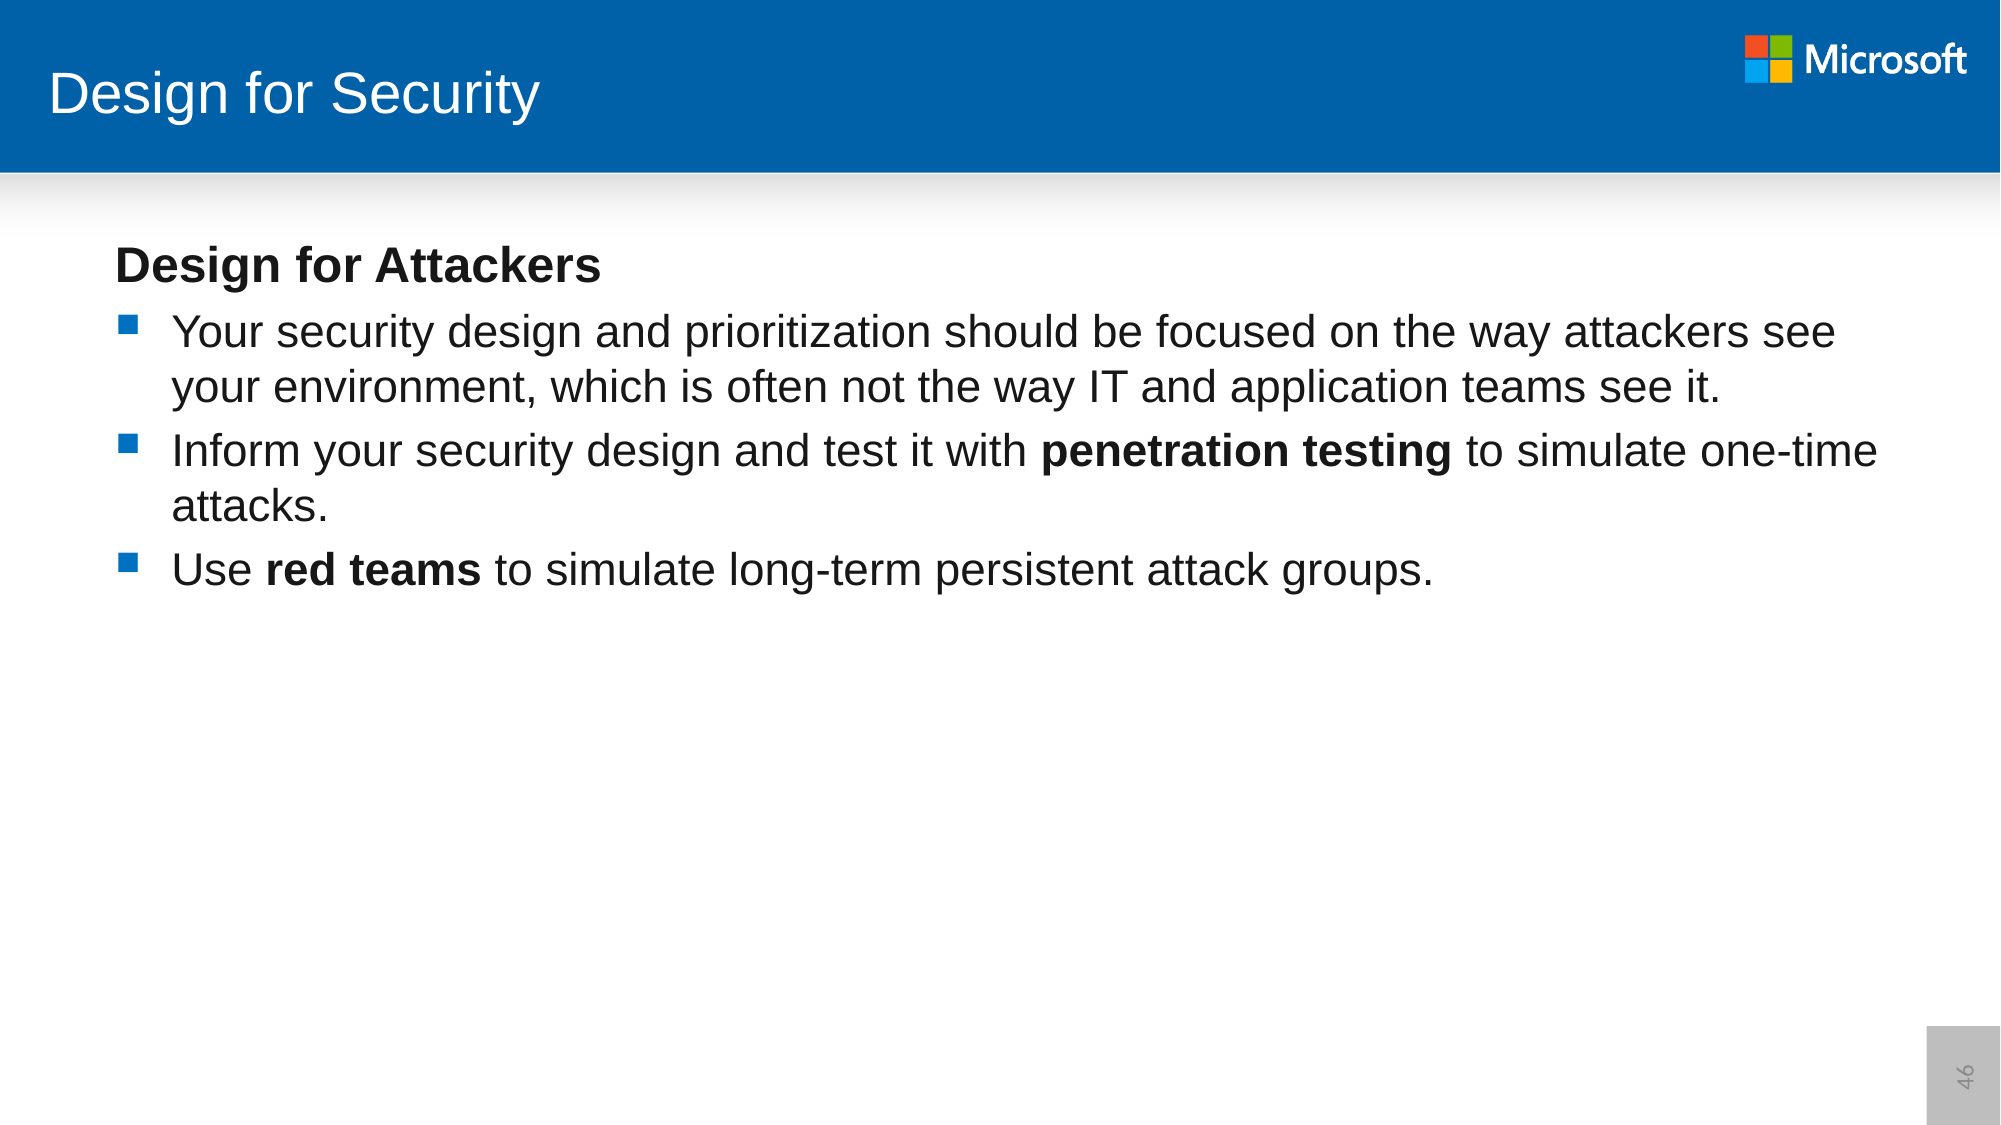

# Design for Security
Design for Attackers
Your security design and prioritization should be focused on the way attackers see your environment, which is often not the way IT and application teams see it.
Inform your security design and test it with penetration testing to simulate one-time attacks.
Use red teams to simulate long-term persistent attack groups.